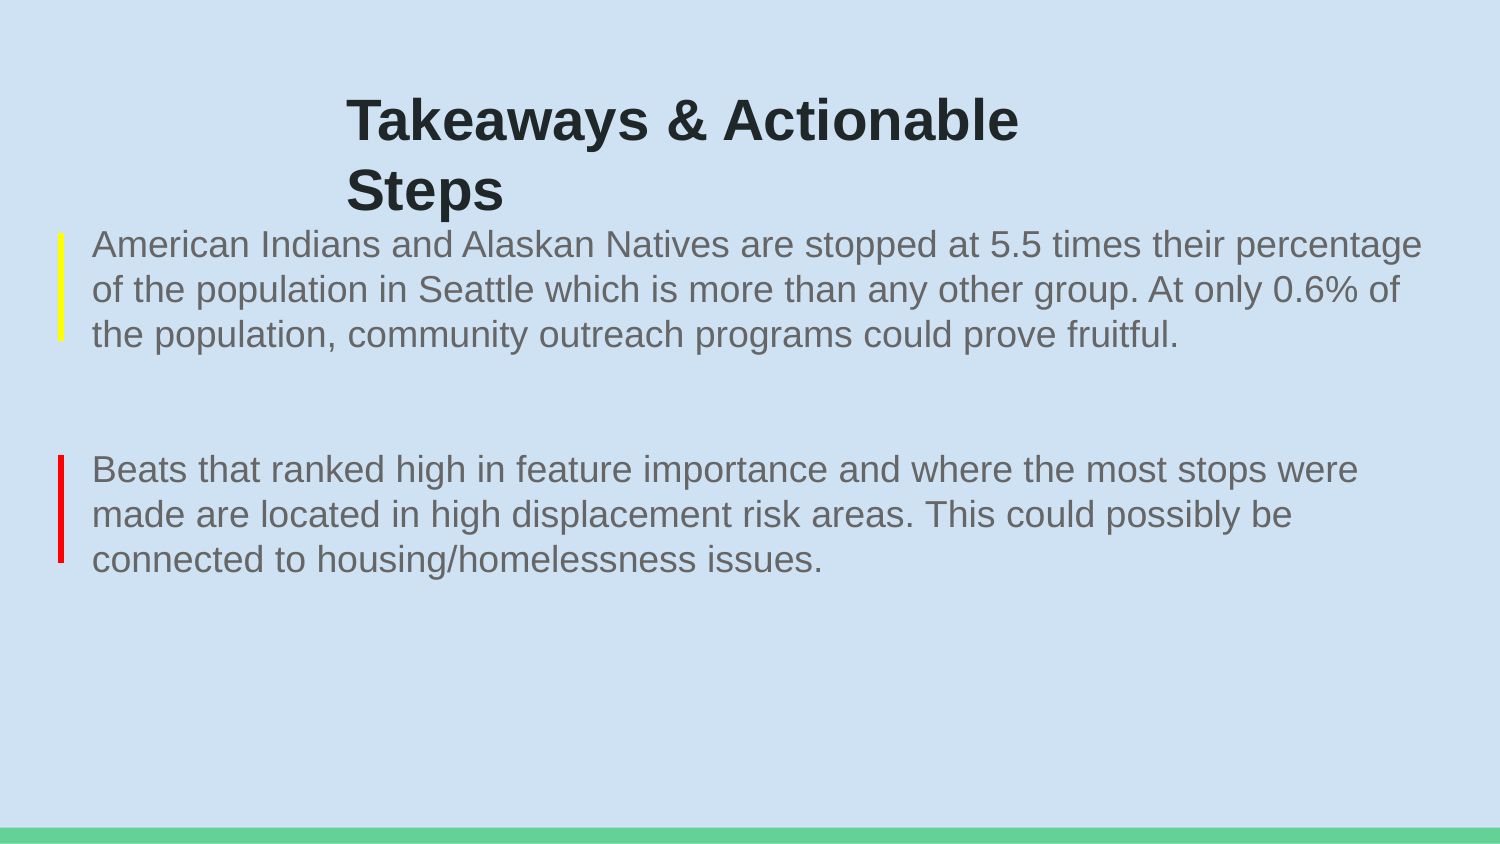

# Takeaways & Actionable Steps
American Indians and Alaskan Natives are stopped at 5.5 times their percentage of the population in Seattle which is more than any other group. At only 0.6% of the population, community outreach programs could prove fruitful.

Beats that ranked high in feature importance and where the most stops were made are located in high displacement risk areas. This could possibly be connected to housing/homelessness issues.